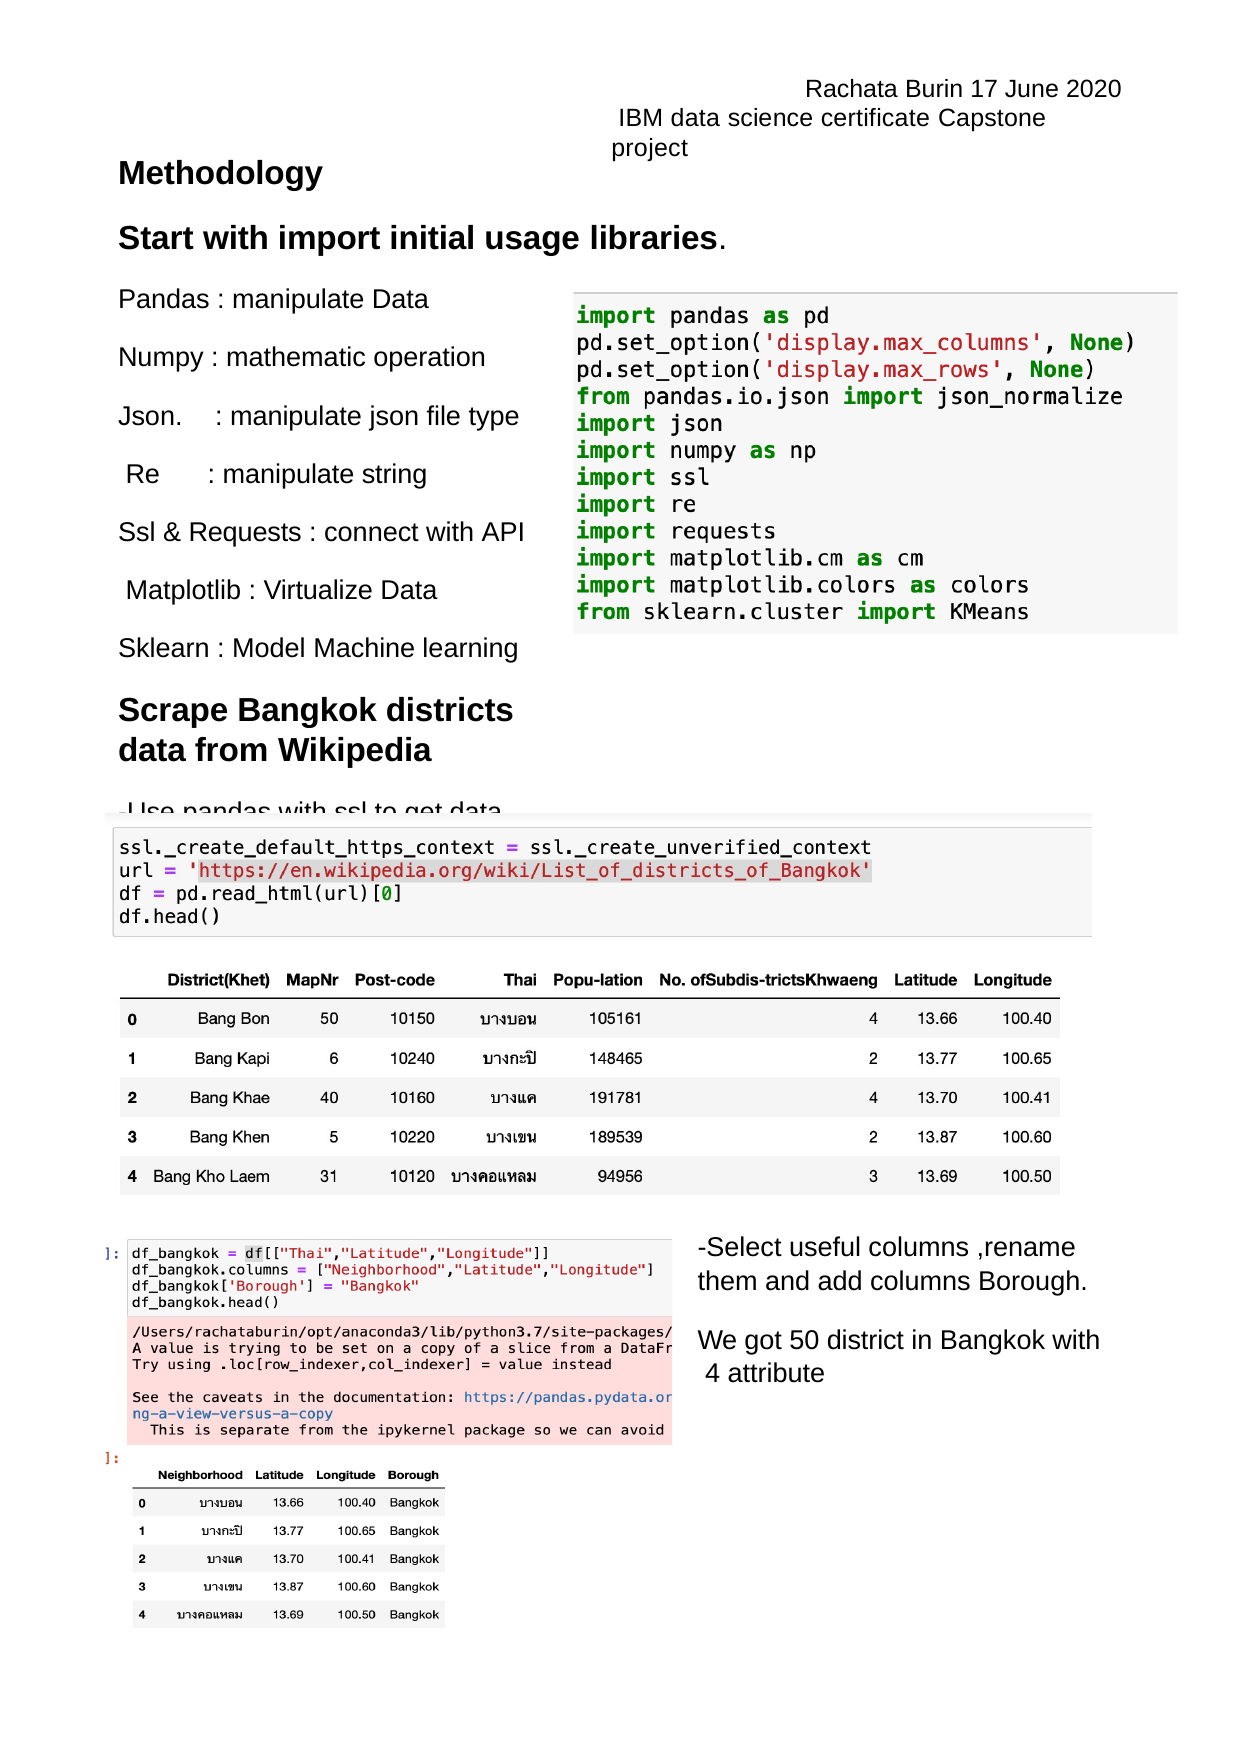

Rachata Burin 17 June 2020  IBM data science certificate Capstone project
Methodology
Start with import initial usage libraries.
Pandas : manipulate Data  Numpy : mathematic operation  Json.		: manipulate json file type  Re	: manipulate string
Ssl & Requests : connect with API  Matplotlib : Virtualize Data  Sklearn : Model Machine learning

Scrape Bangkok districts data from Wikipedia
-Use pandas with ssl to get data

-Select useful columns ,rename  them and add columns Borough.

We got 50 district in Bangkok with  4 attribute